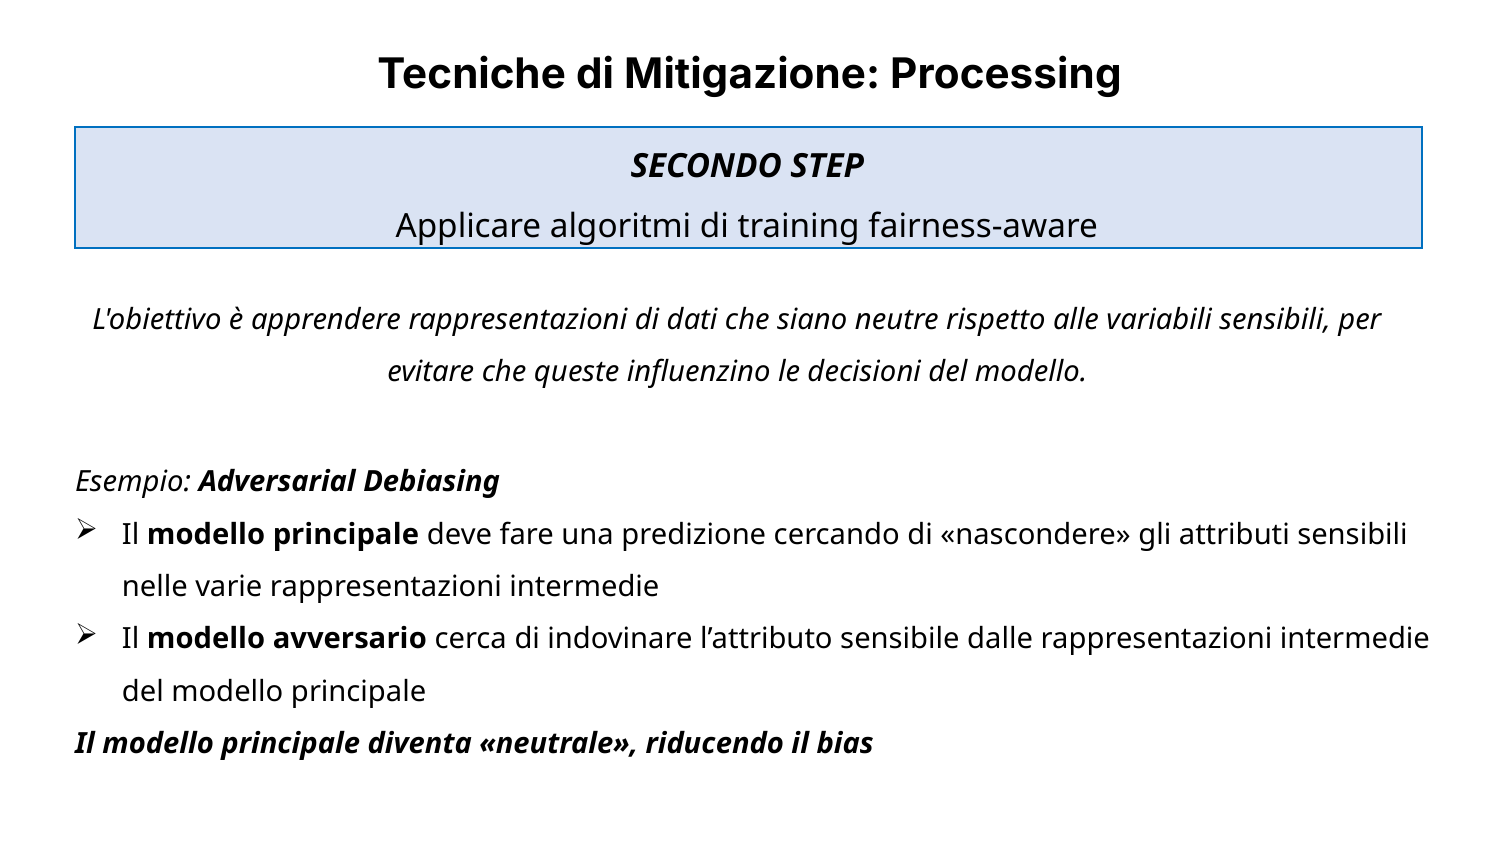

Tecniche di Mitigazione: Processing

SECONDO STEP
Applicare algoritmi di training fairness-aware
L'obiettivo è apprendere rappresentazioni di dati che siano neutre rispetto alle variabili sensibili, per evitare che queste influenzino le decisioni del modello.
Esempio: Adversarial Debiasing
Il modello principale deve fare una predizione cercando di «nascondere» gli attributi sensibili nelle varie rappresentazioni intermedie
Il modello avversario cerca di indovinare l’attributo sensibile dalle rappresentazioni intermedie del modello principale
Il modello principale diventa «neutrale», riducendo il bias